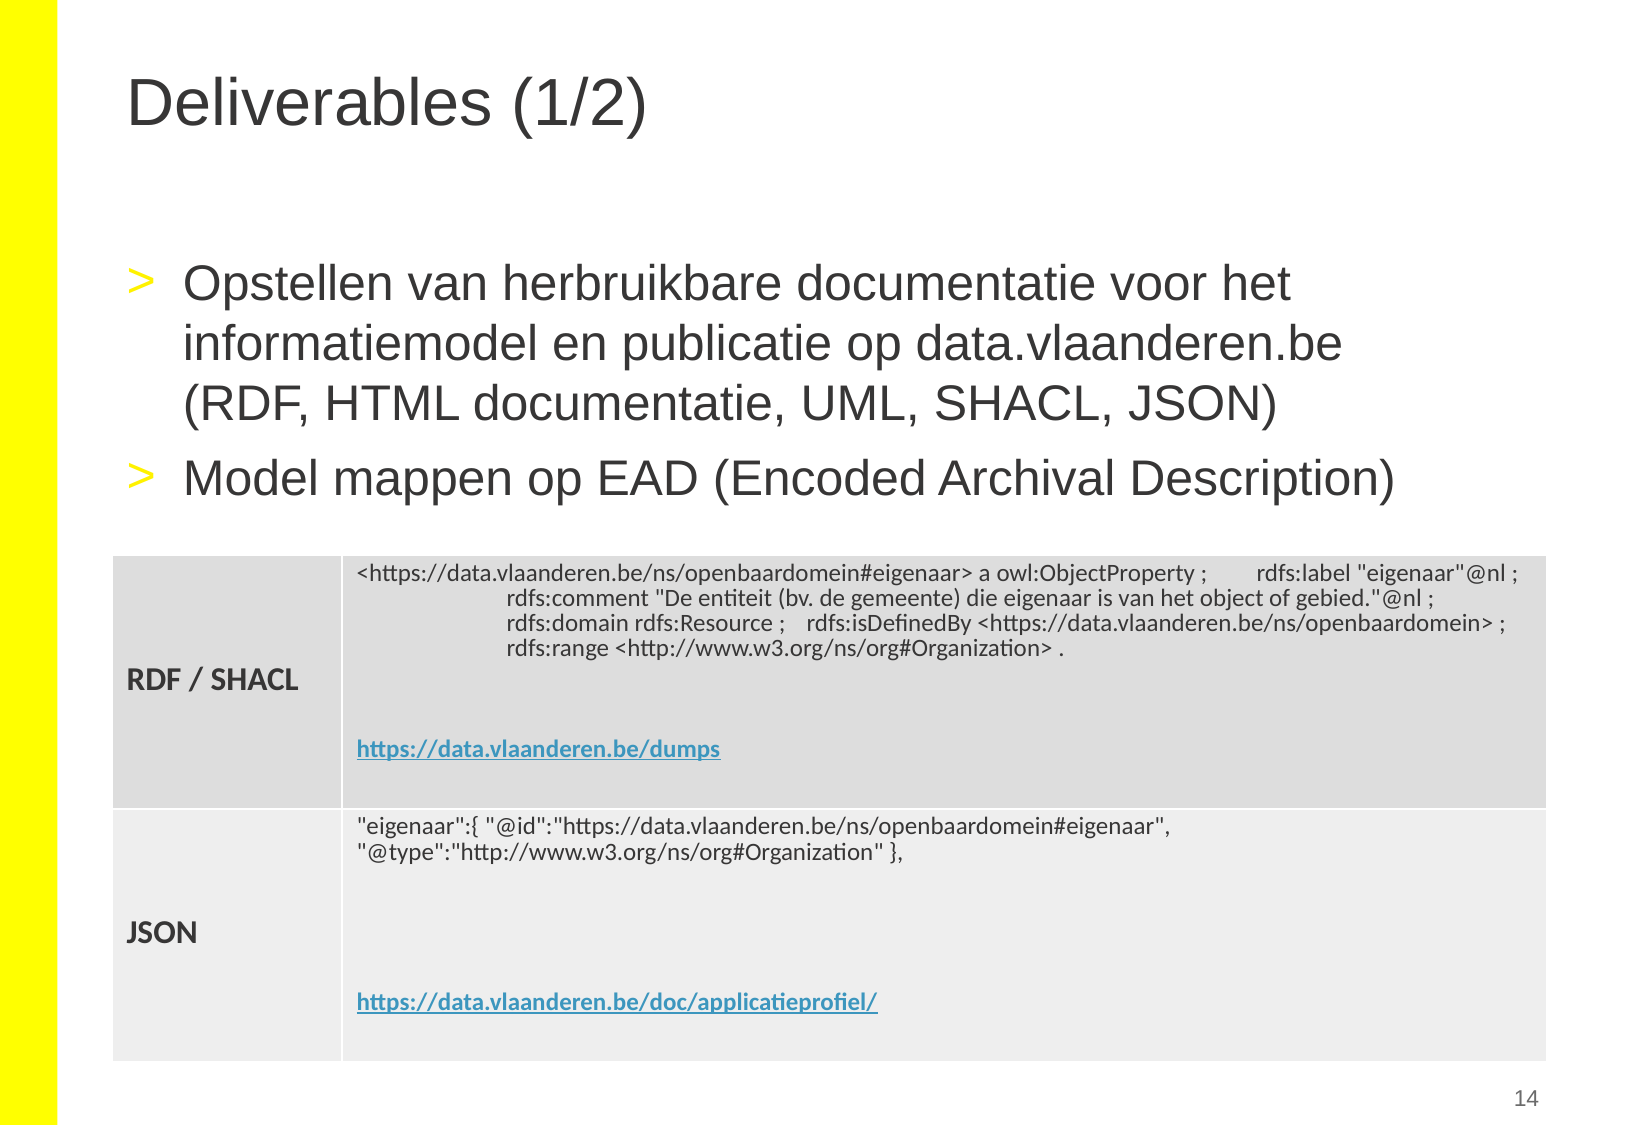

# Deliverables (1/2)
Opstellen van herbruikbare documentatie voor het informatiemodel en publicatie op data.vlaanderen.be
(RDF, HTML documentatie, UML, SHACL, JSON)
Model mappen op EAD (Encoded Archival Description)
| RDF / SHACL | <https://data.vlaanderen.be/ns/openbaardomein#eigenaar> a owl:ObjectProperty ; rdfs:label "eigenaar"@nl ; rdfs:comment "De entiteit (bv. de gemeente) die eigenaar is van het object of gebied."@nl ; rdfs:domain rdfs:Resource ; rdfs:isDefinedBy <https://data.vlaanderen.be/ns/openbaardomein> ; rdfs:range <http://www.w3.org/ns/org#Organization> . https://data.vlaanderen.be/dumps |
| --- | --- |
| JSON | "eigenaar":{ "@id":"https://data.vlaanderen.be/ns/openbaardomein#eigenaar", "@type":"http://www.w3.org/ns/org#Organization" }, https://data.vlaanderen.be/doc/applicatieprofiel/ |
14